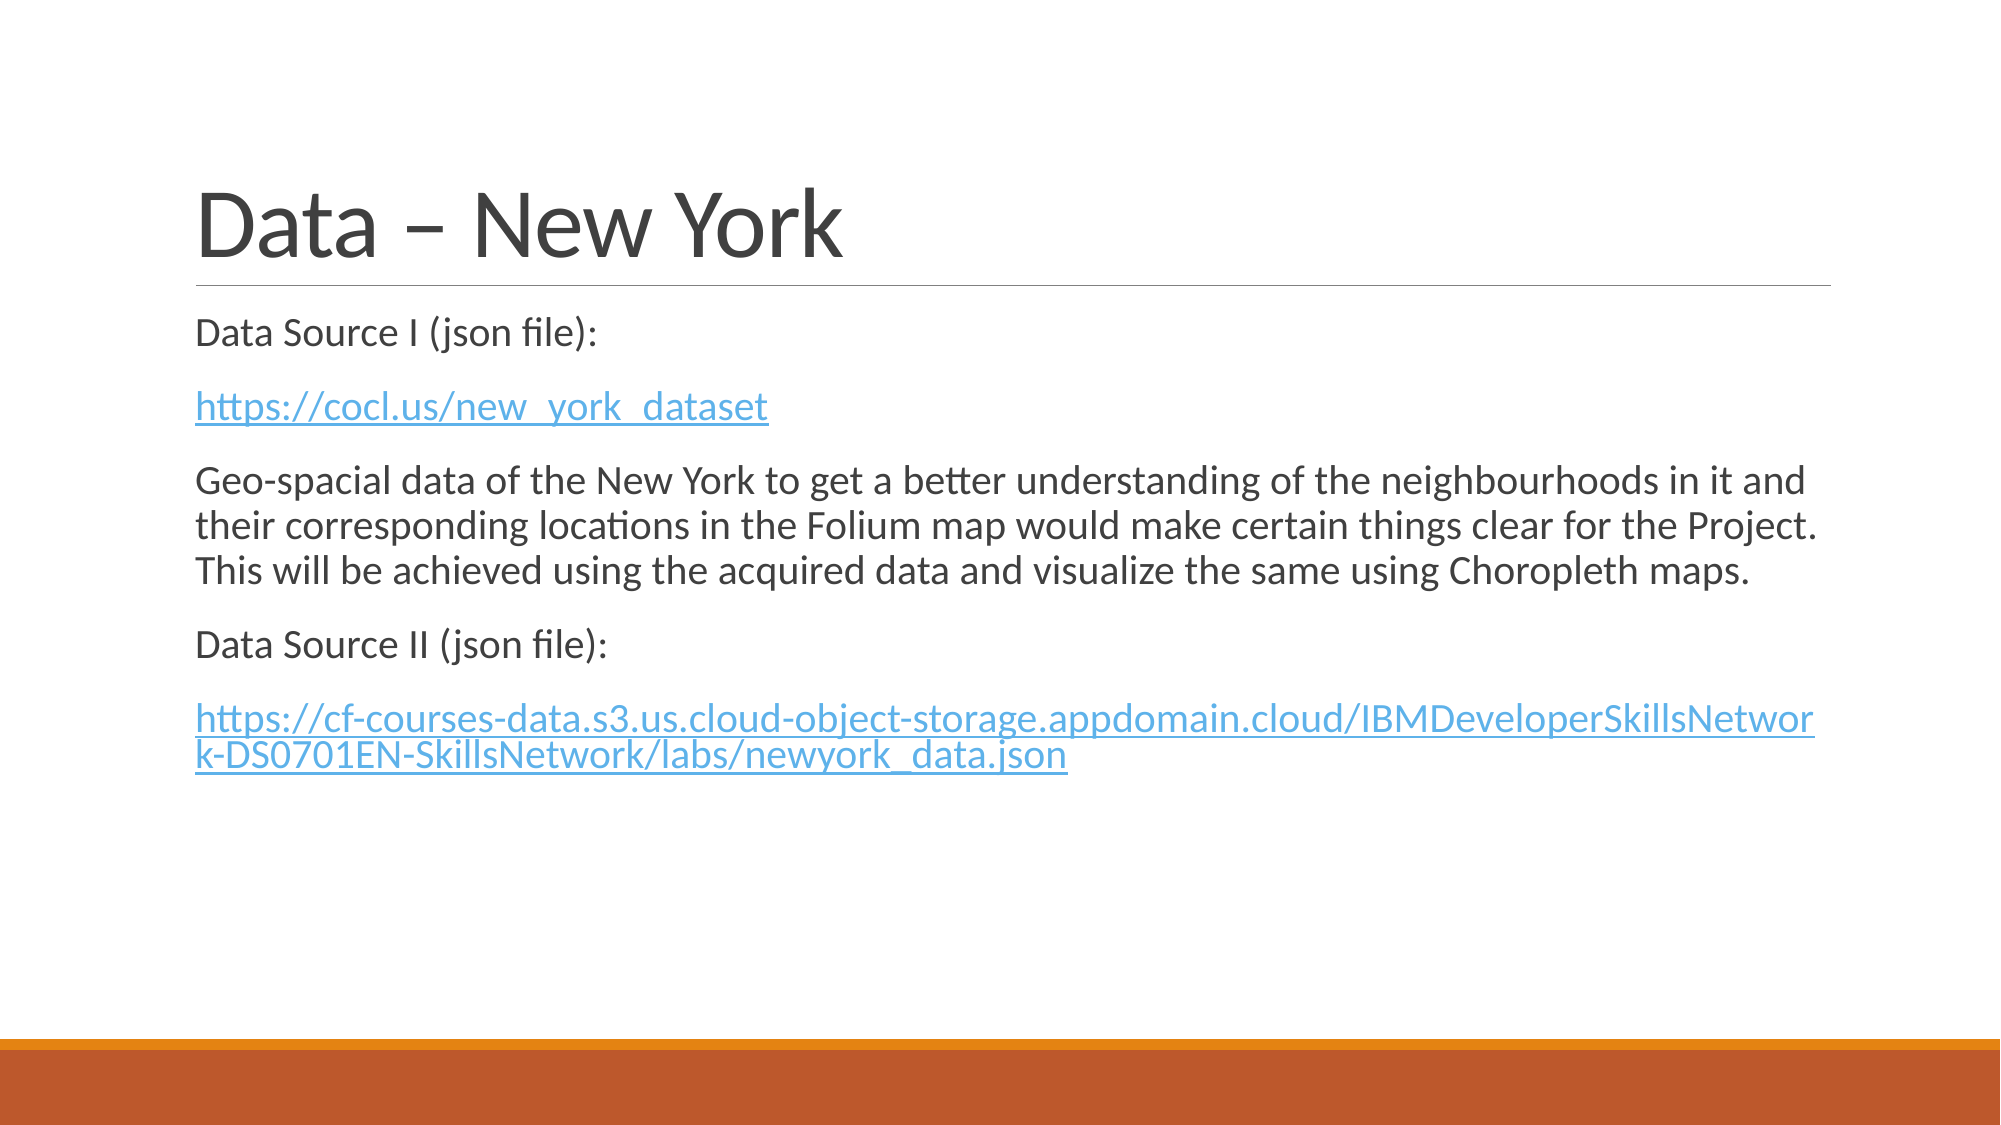

# Data – New York
Data Source I (json file):
https://cocl.us/new_york_dataset
Geo-spacial data of the New York to get a better understanding of the neighbourhoods in it and their corresponding locations in the Folium map would make certain things clear for the Project. This will be achieved using the acquired data and visualize the same using Choropleth maps.
Data Source II (json file):
https://cf-courses-data.s3.us.cloud-object-storage.appdomain.cloud/IBMDeveloperSkillsNetwork-DS0701EN-SkillsNetwork/labs/newyork_data.json